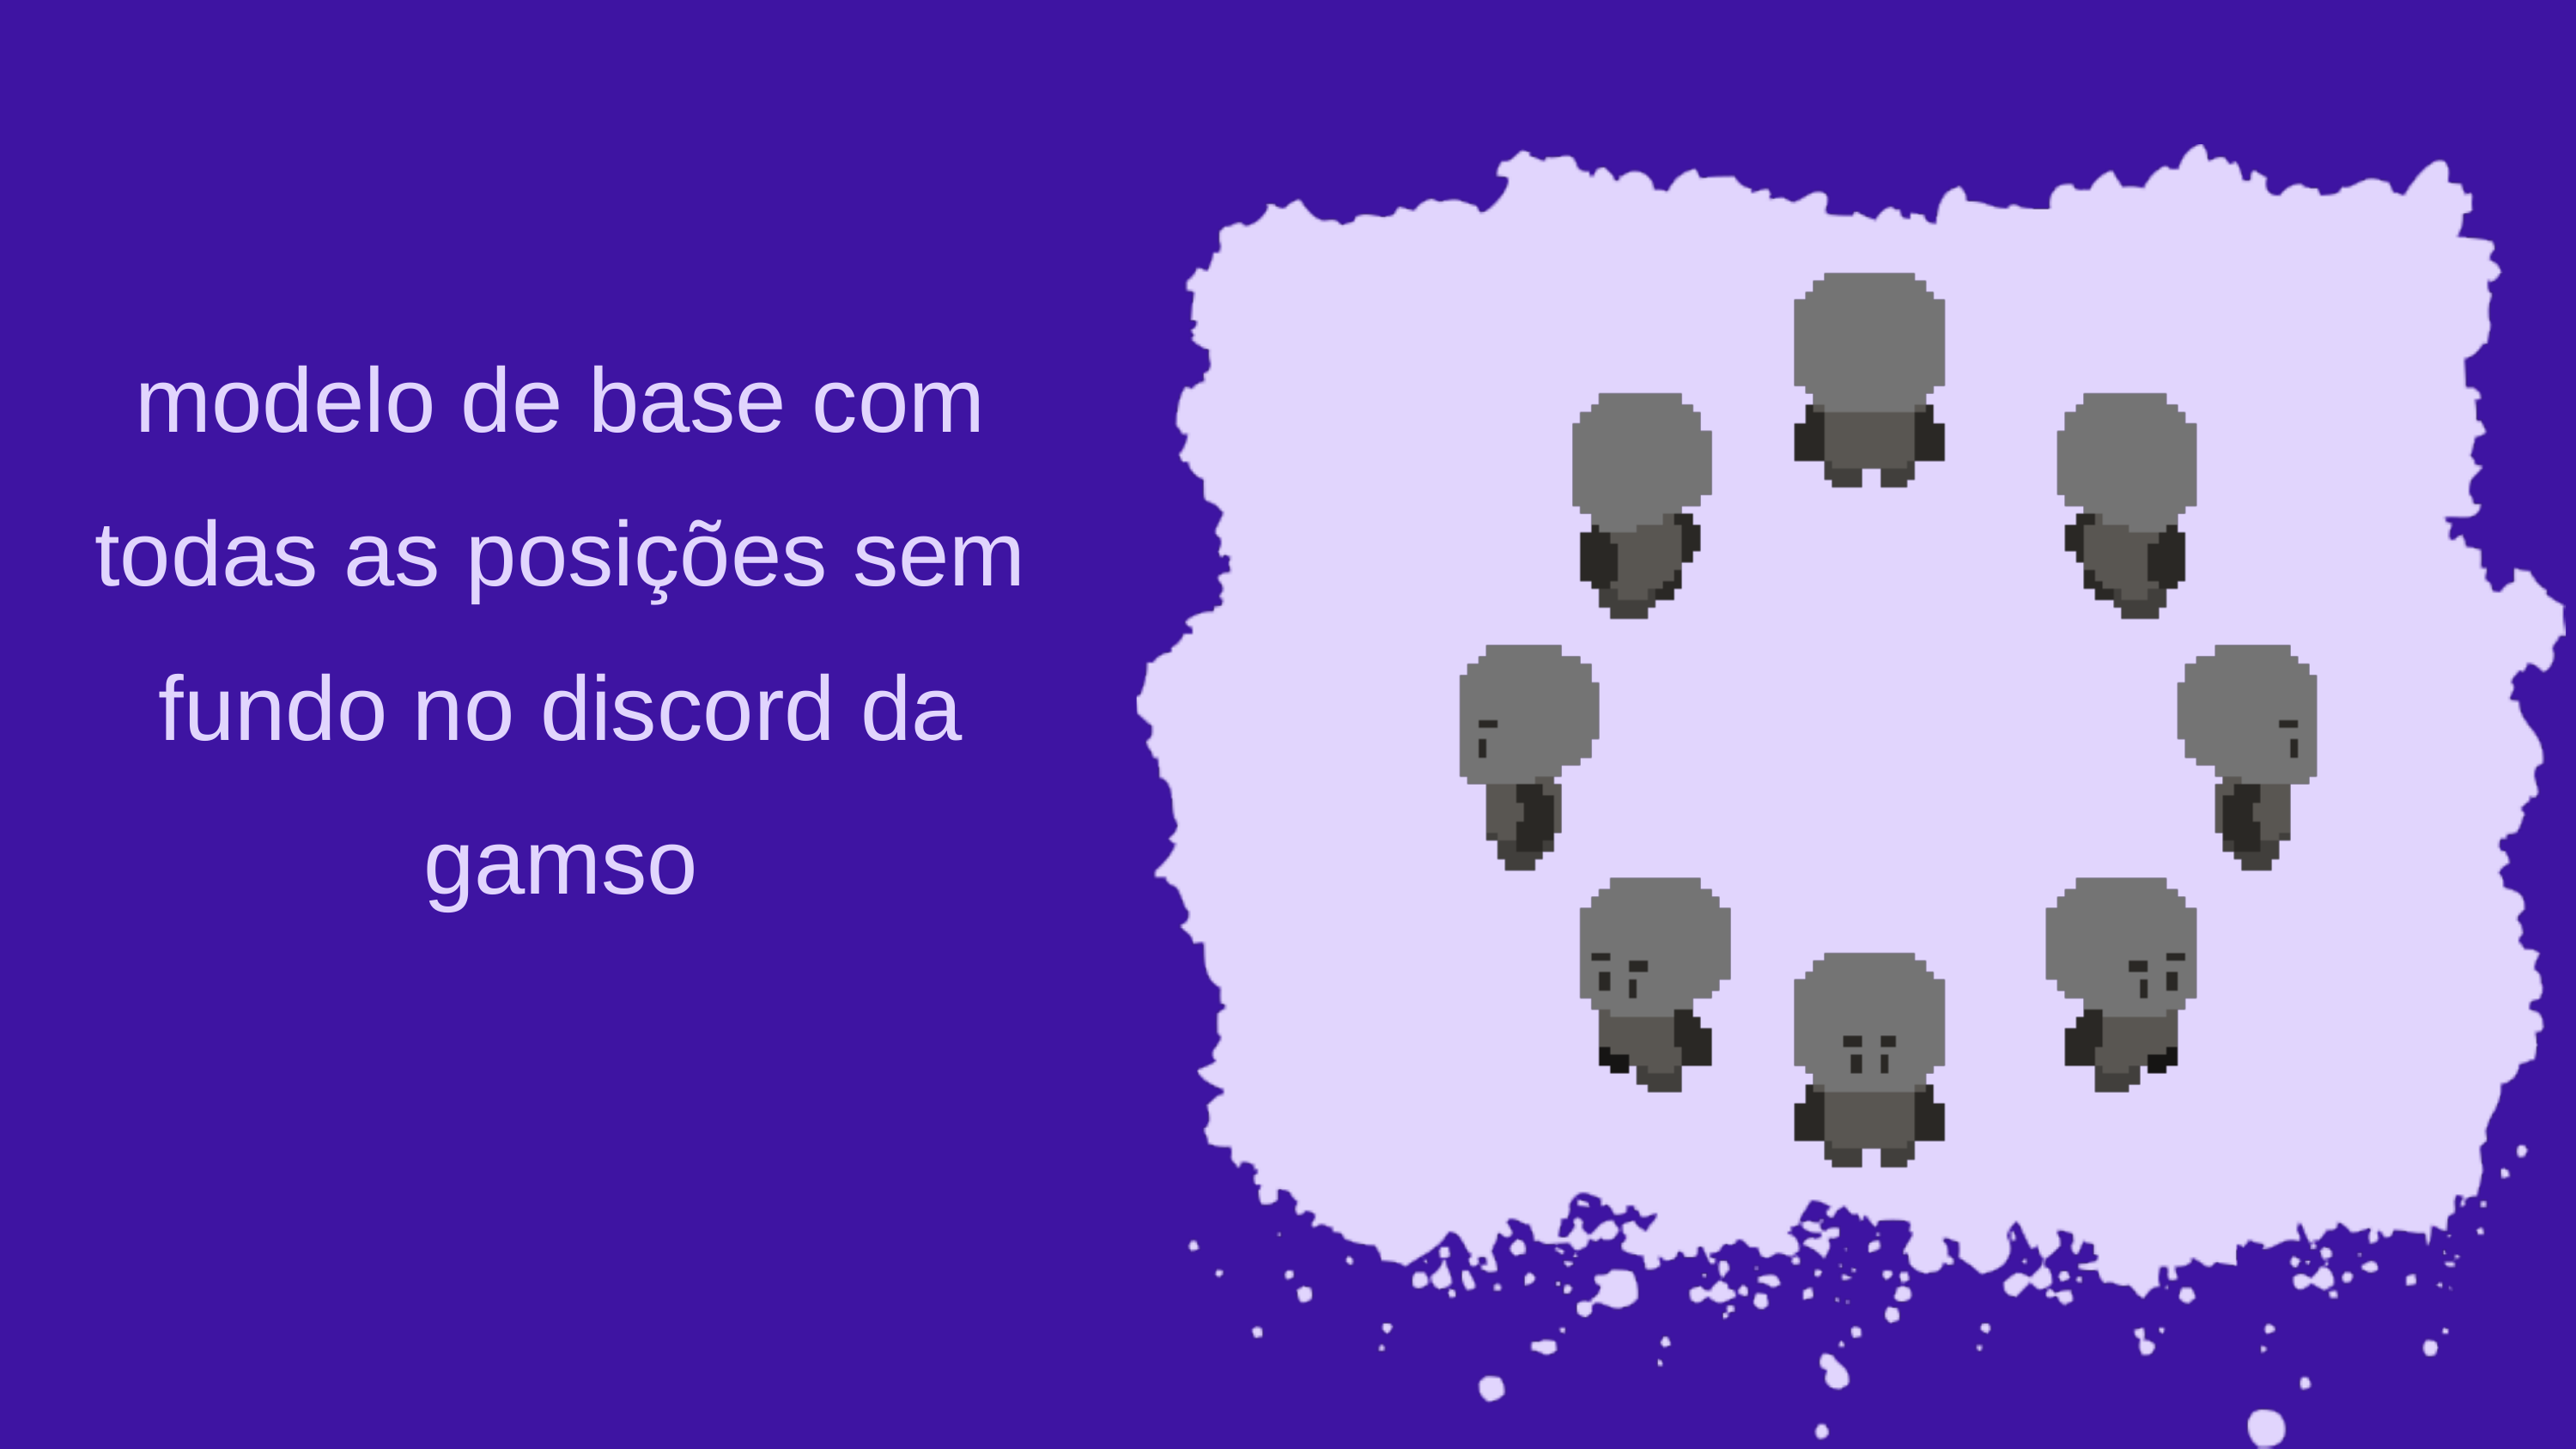

modelo de base com todas as posições sem fundo no discord da gamso